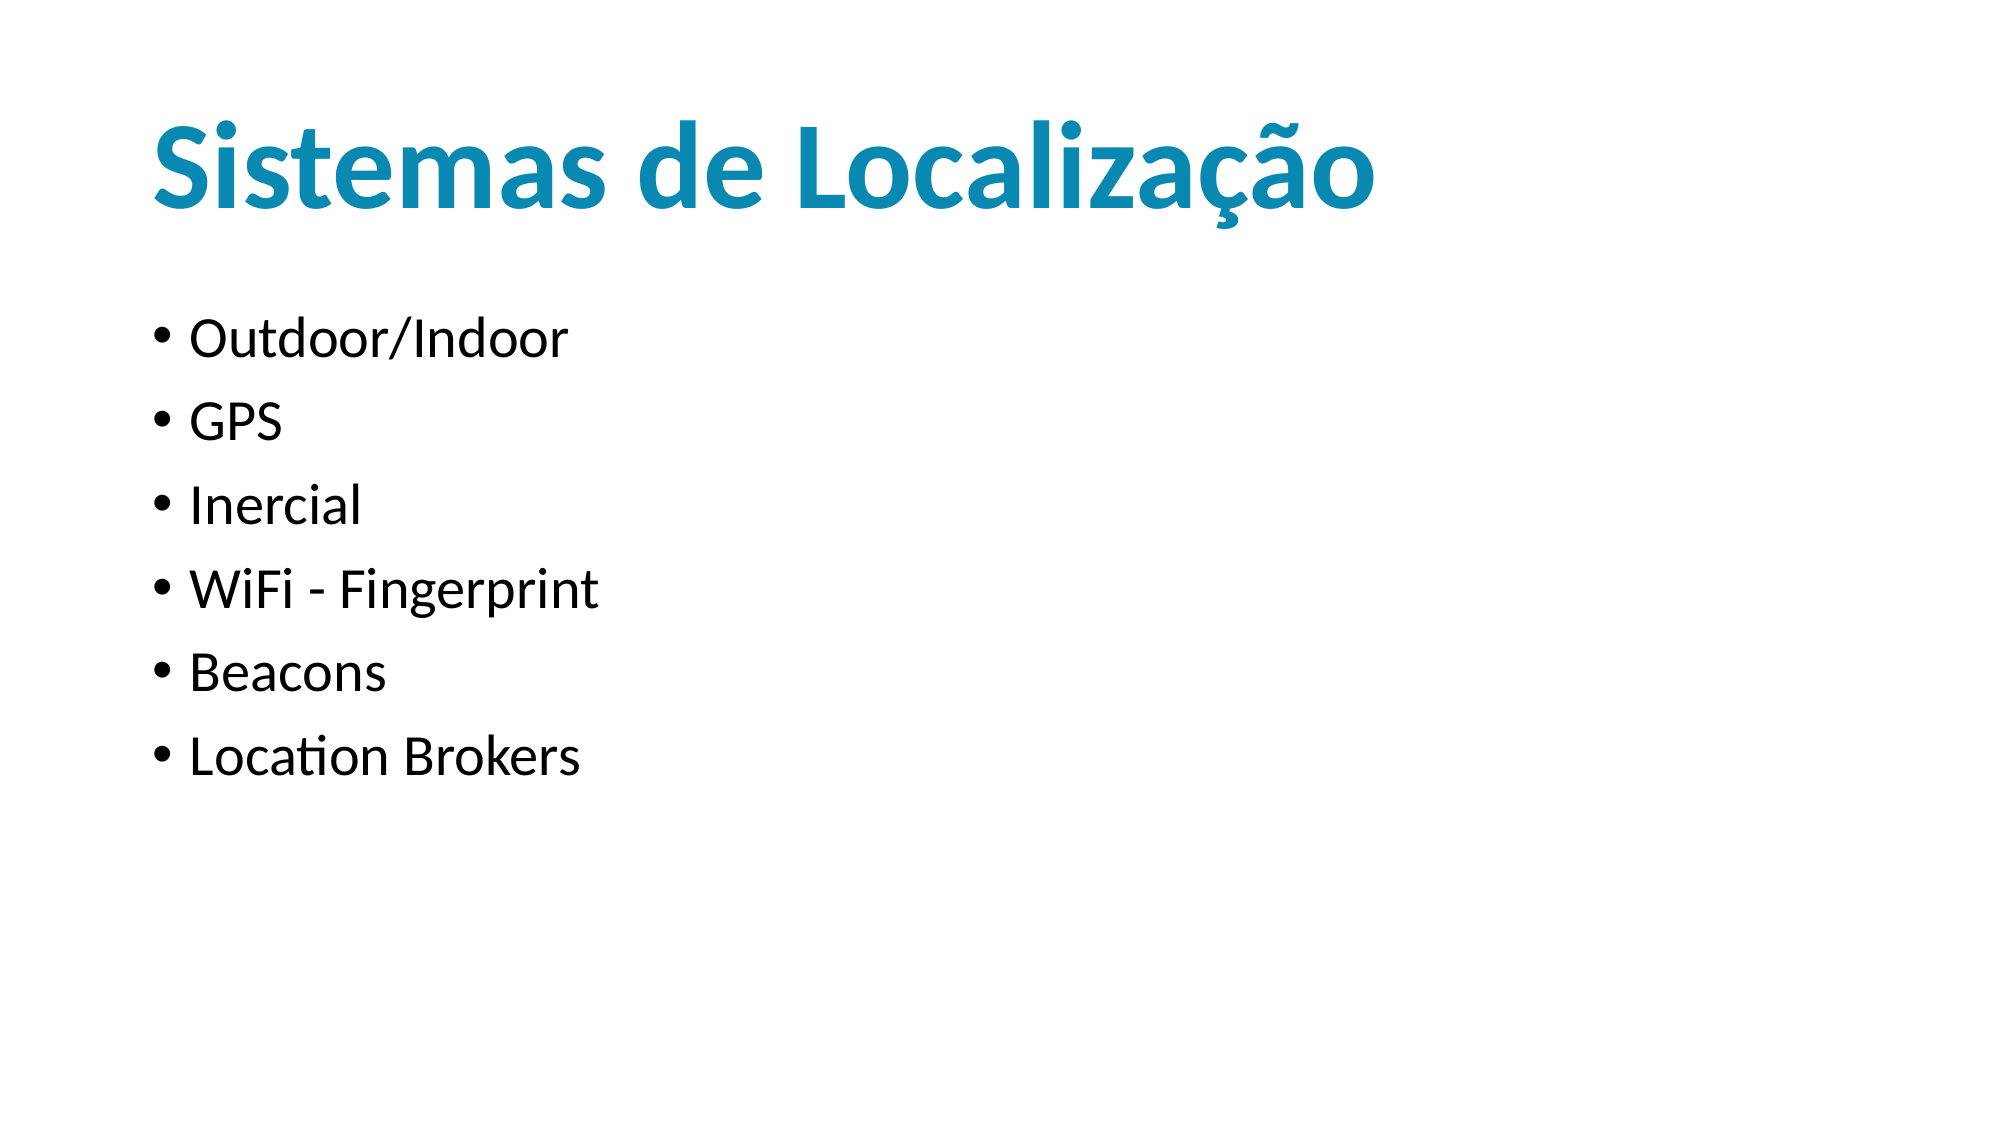

# Sistemas de Localização
Outdoor/Indoor
GPS
Inercial
WiFi - Fingerprint
Beacons
Location Brokers